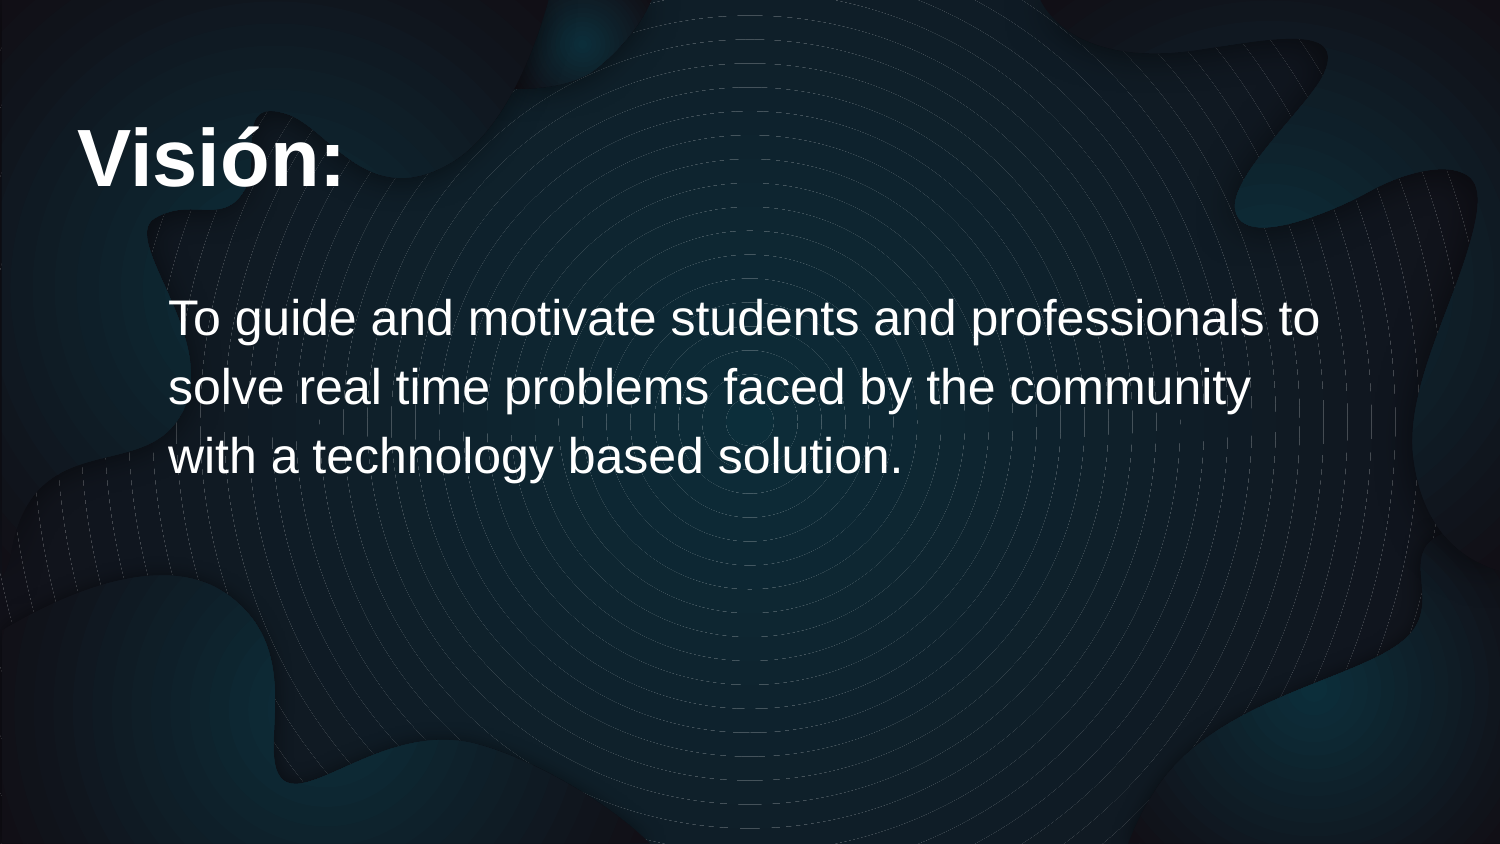

Visión:
To guide and motivate students and professionals to solve real time problems faced by the community with a technology based solution.